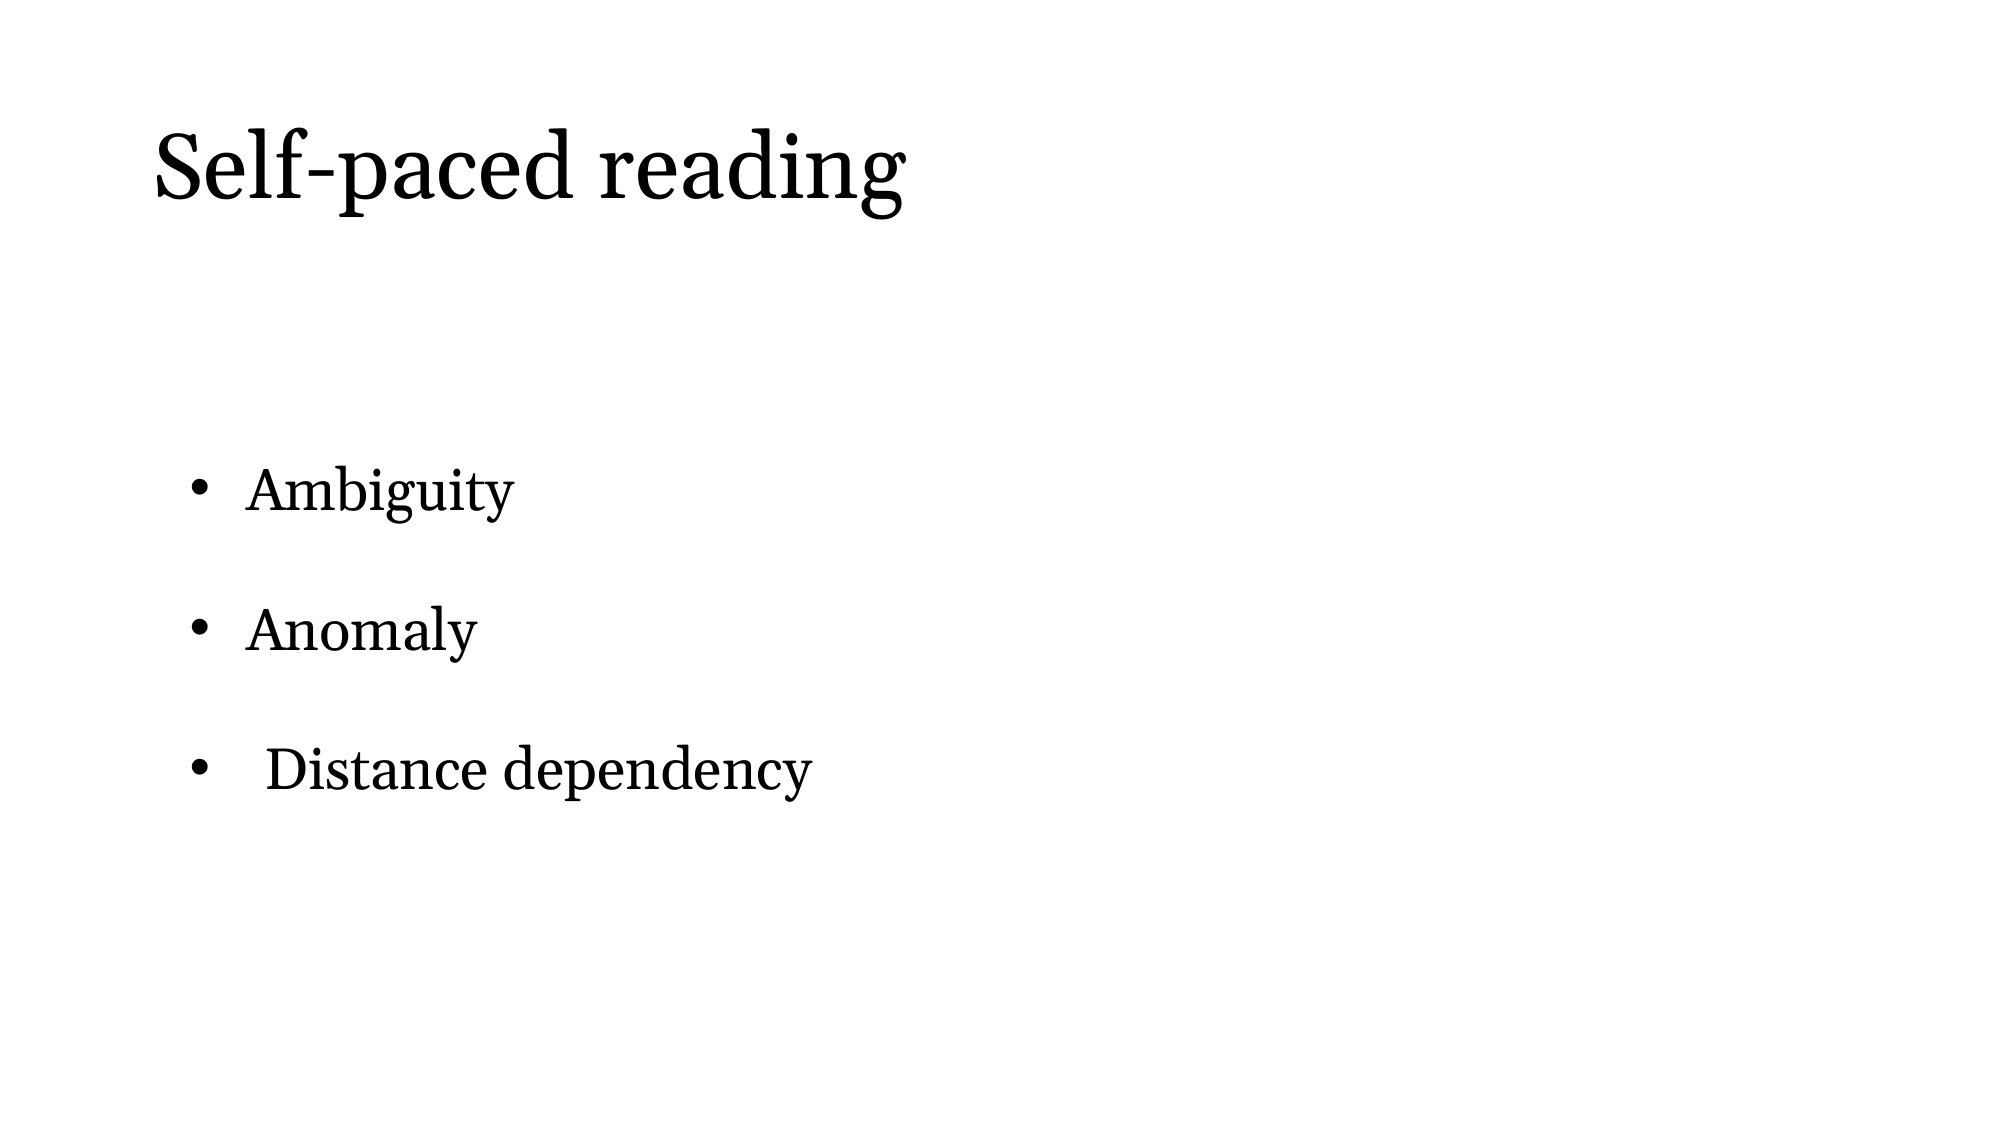

# Self-paced reading
Ambiguity

Anomaly

Distance dependency